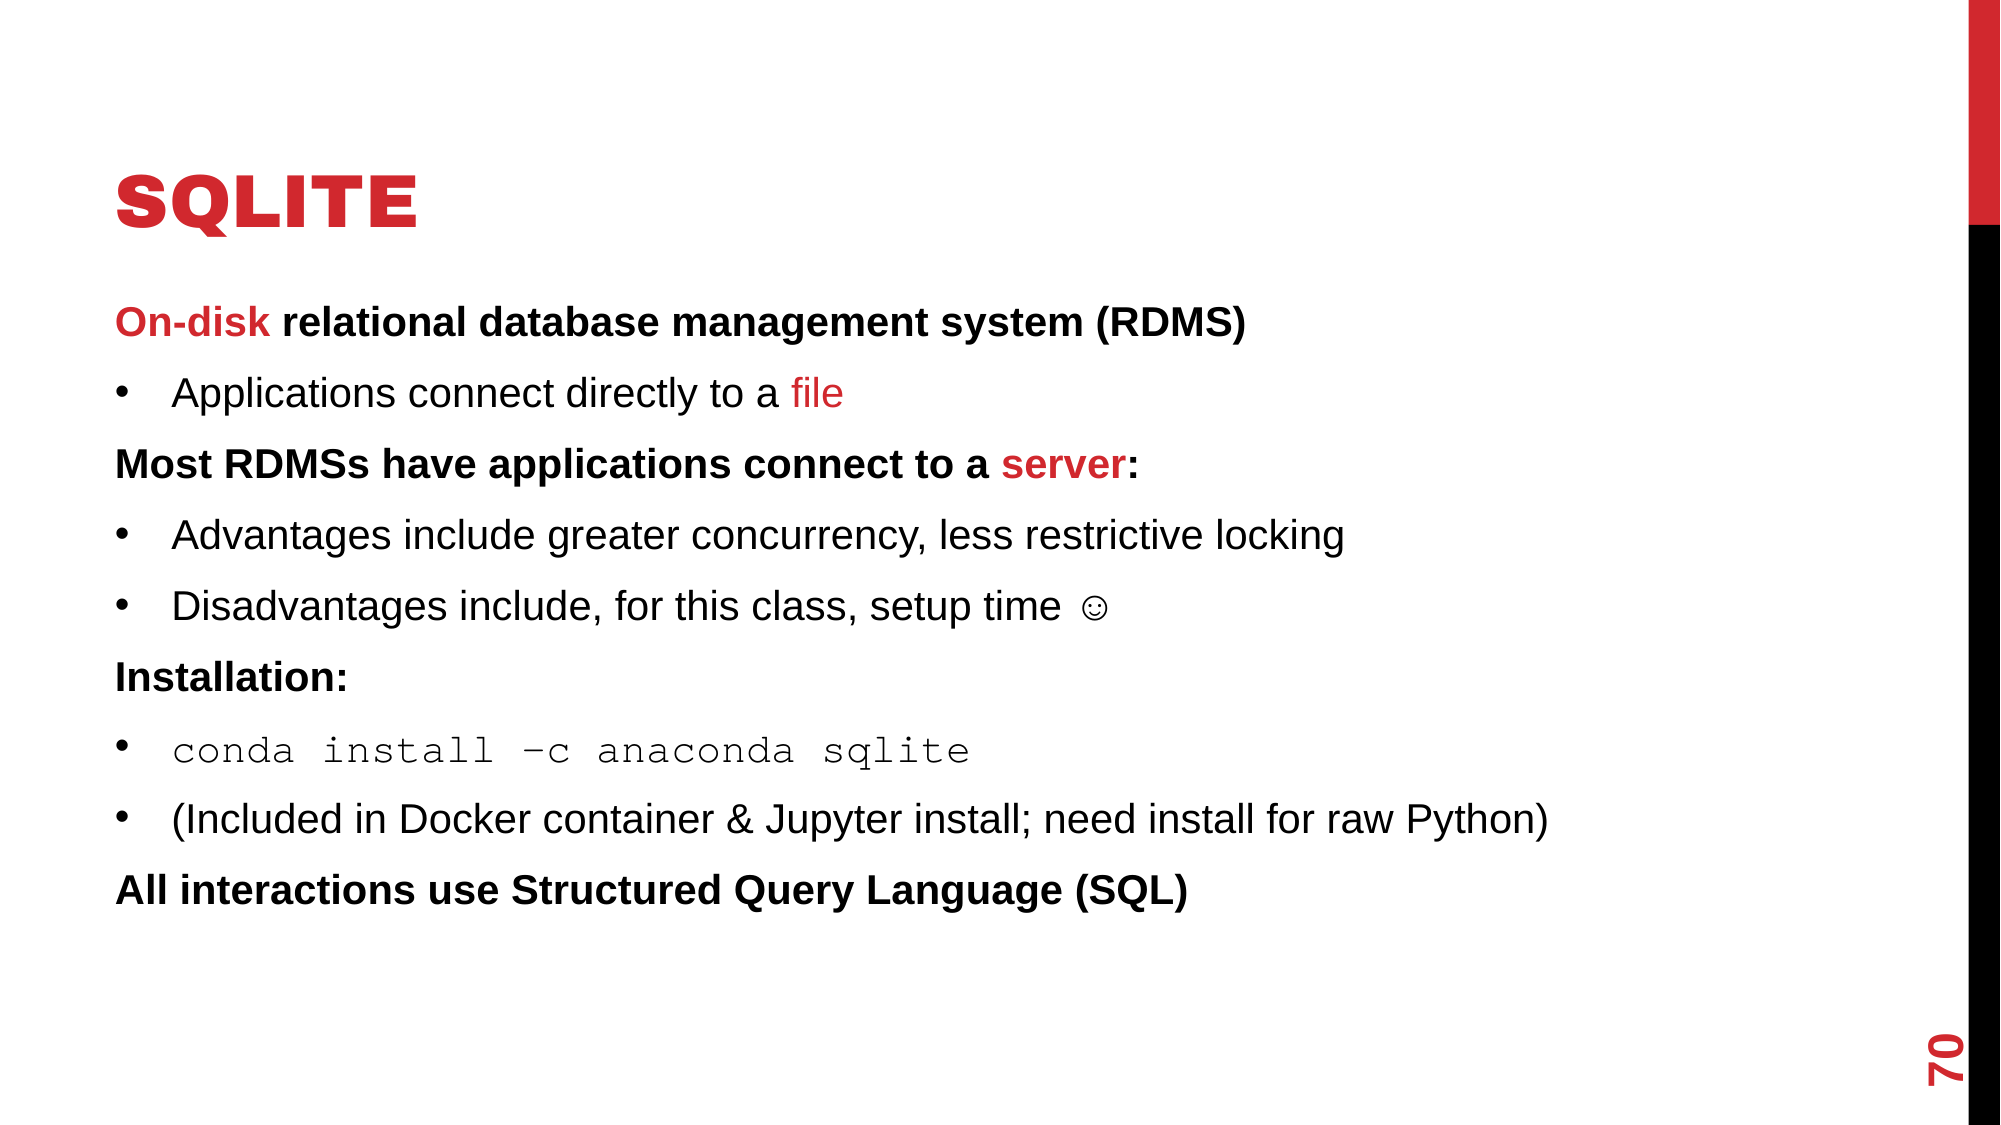

# SQLITE
On-disk relational database management system (RDMS)
Applications connect directly to a file
Most RDMSs have applications connect to a server:
Advantages include greater concurrency, less restrictive locking
Disadvantages include, for this class, setup time ☺
Installation:
conda install -c anaconda sqlite
(Included in Docker container & Jupyter install; need install for raw Python)
All interactions use Structured Query Language (SQL)
70